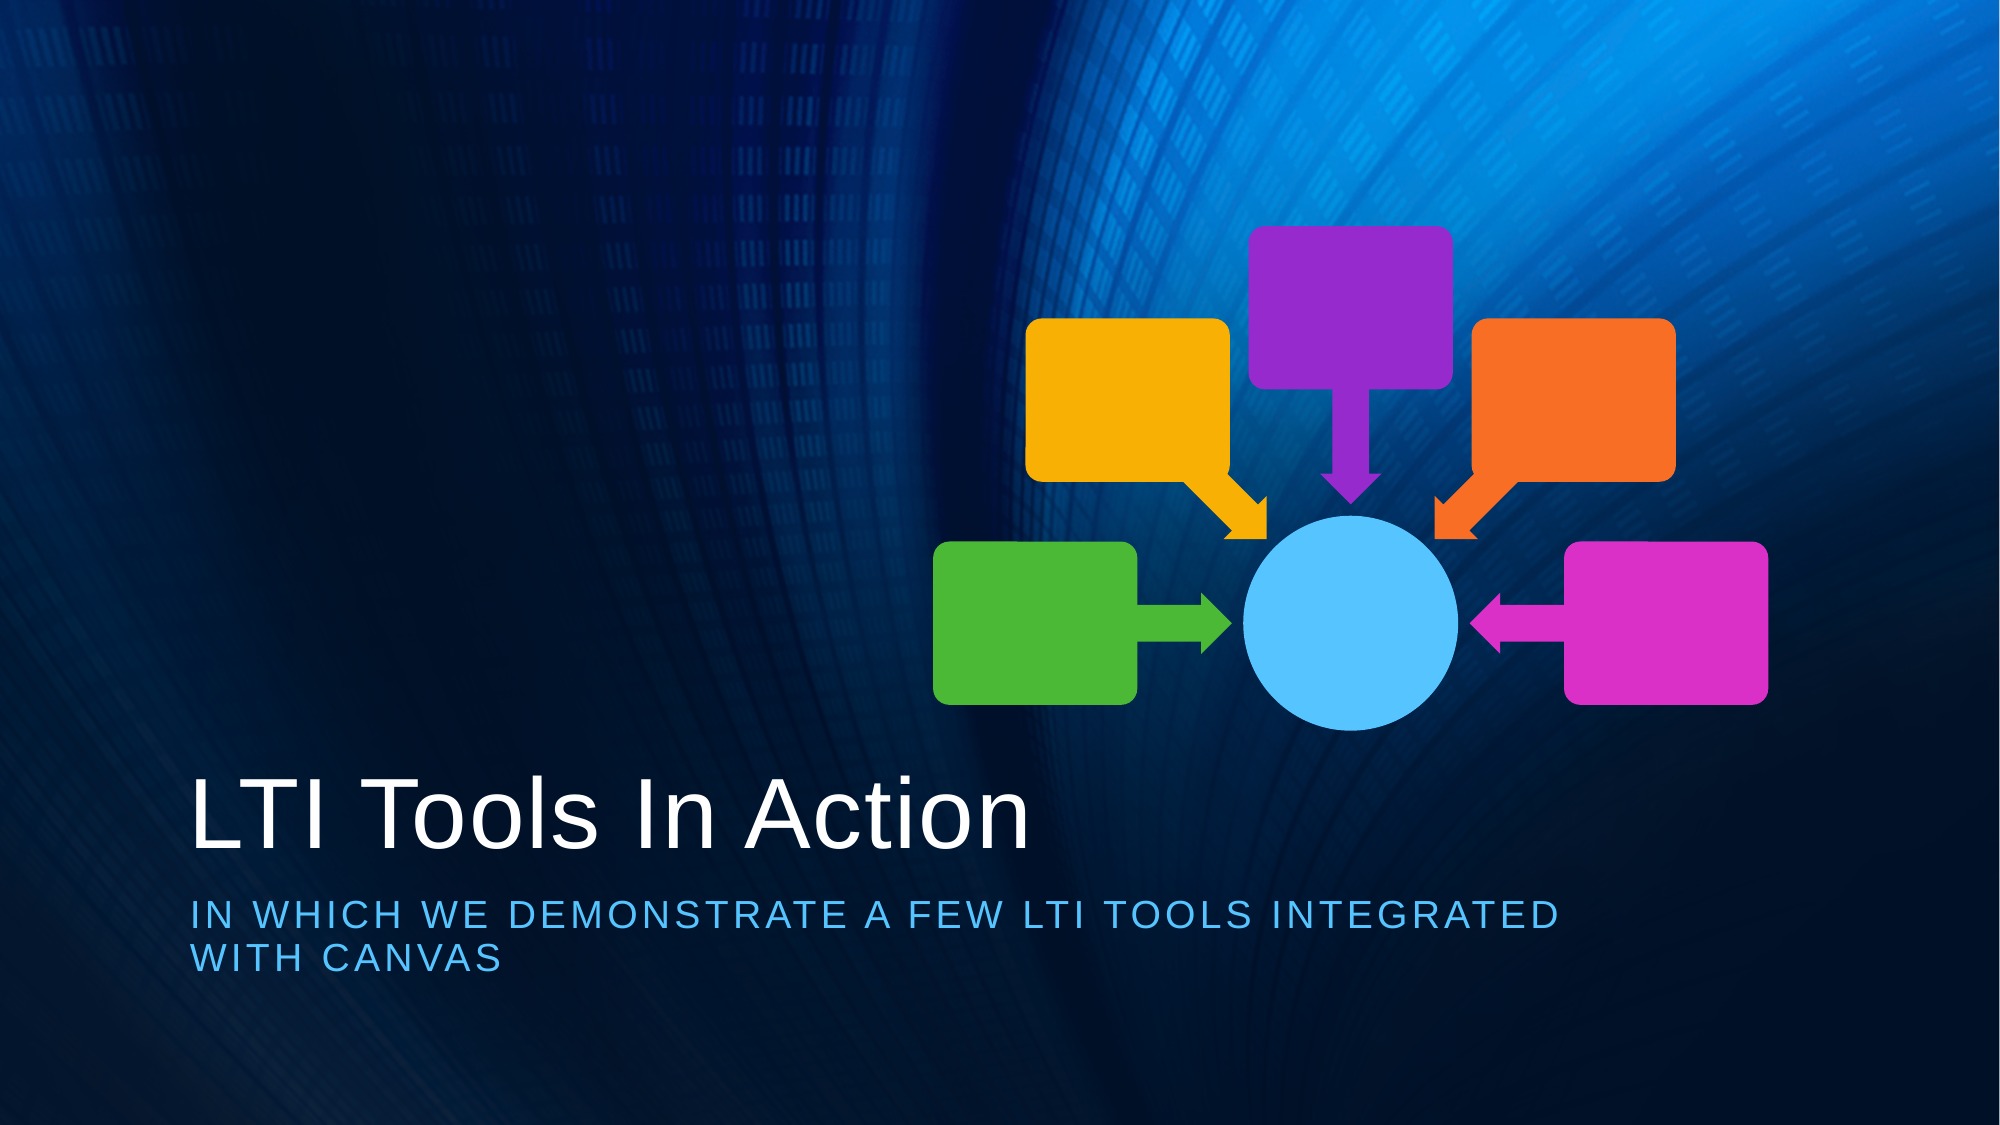

# LTI Tools In Action
In which we Demonstrate a few lti tools Integrated with CAnvas